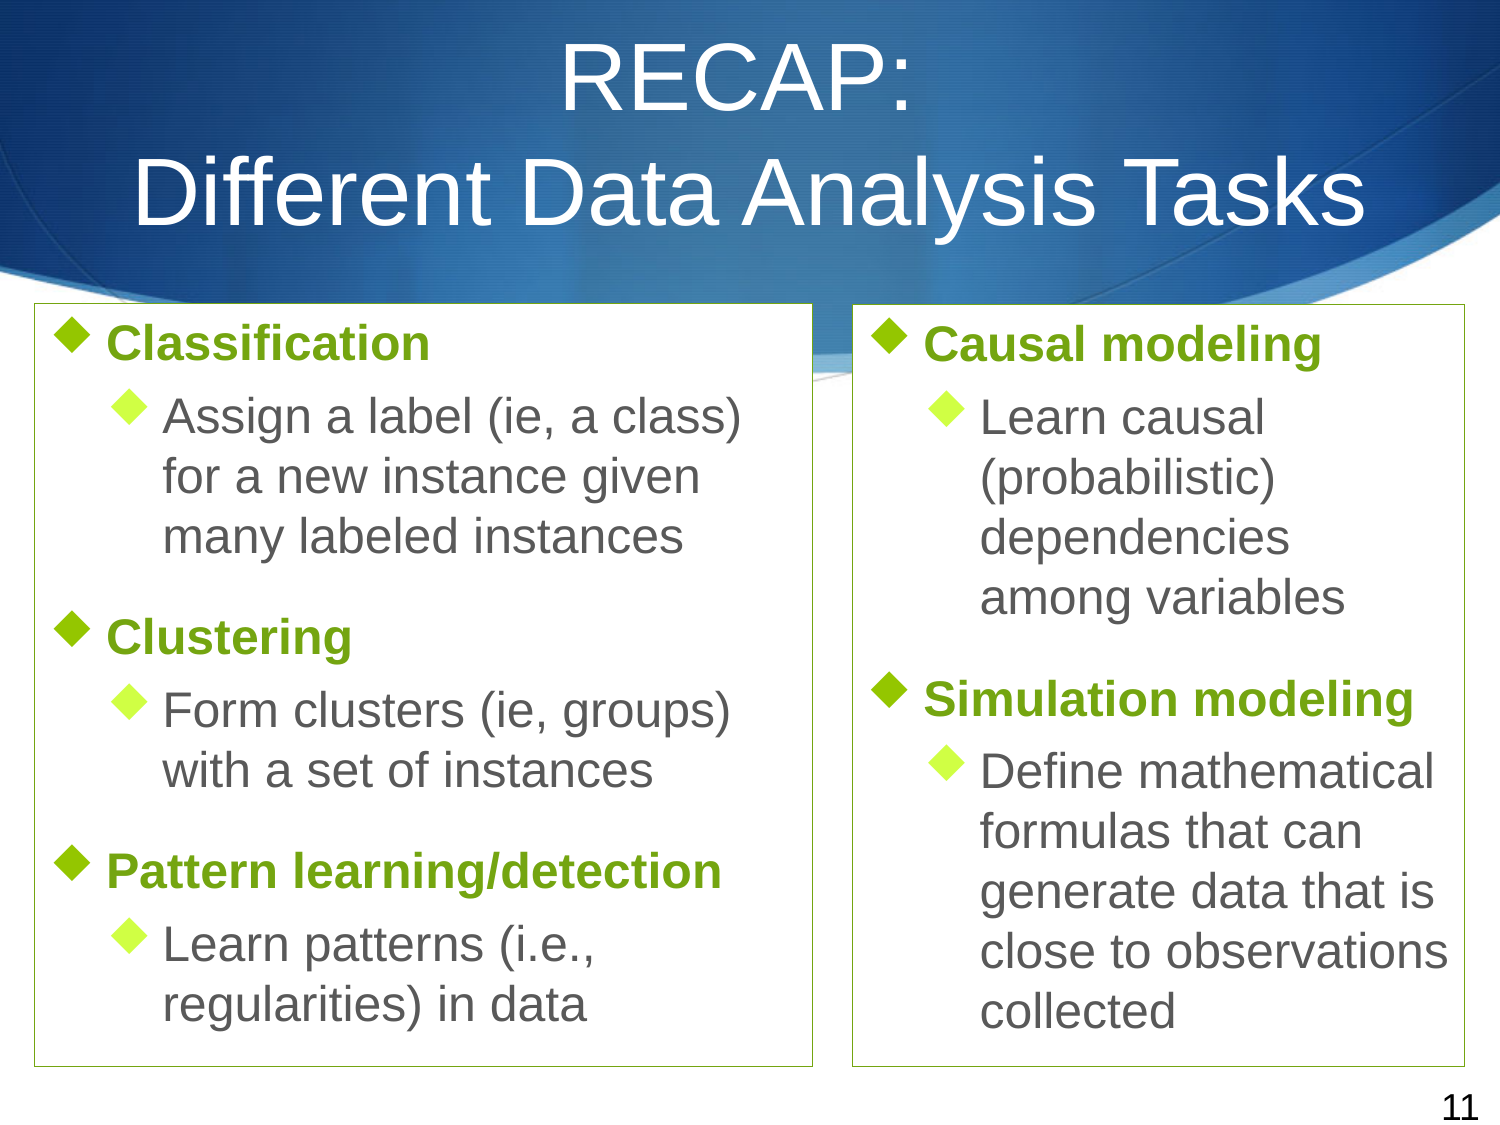

# RECAP: Different Data Analysis Tasks
Classification
Assign a label (ie, a class) for a new instance given many labeled instances
Clustering
Form clusters (ie, groups) with a set of instances
Pattern learning/detection
Learn patterns (i.e., regularities) in data
Causal modeling
Learn causal (probabilistic) dependencies among variables
Simulation modeling
Define mathematical formulas that can generate data that is close to observations collected
113